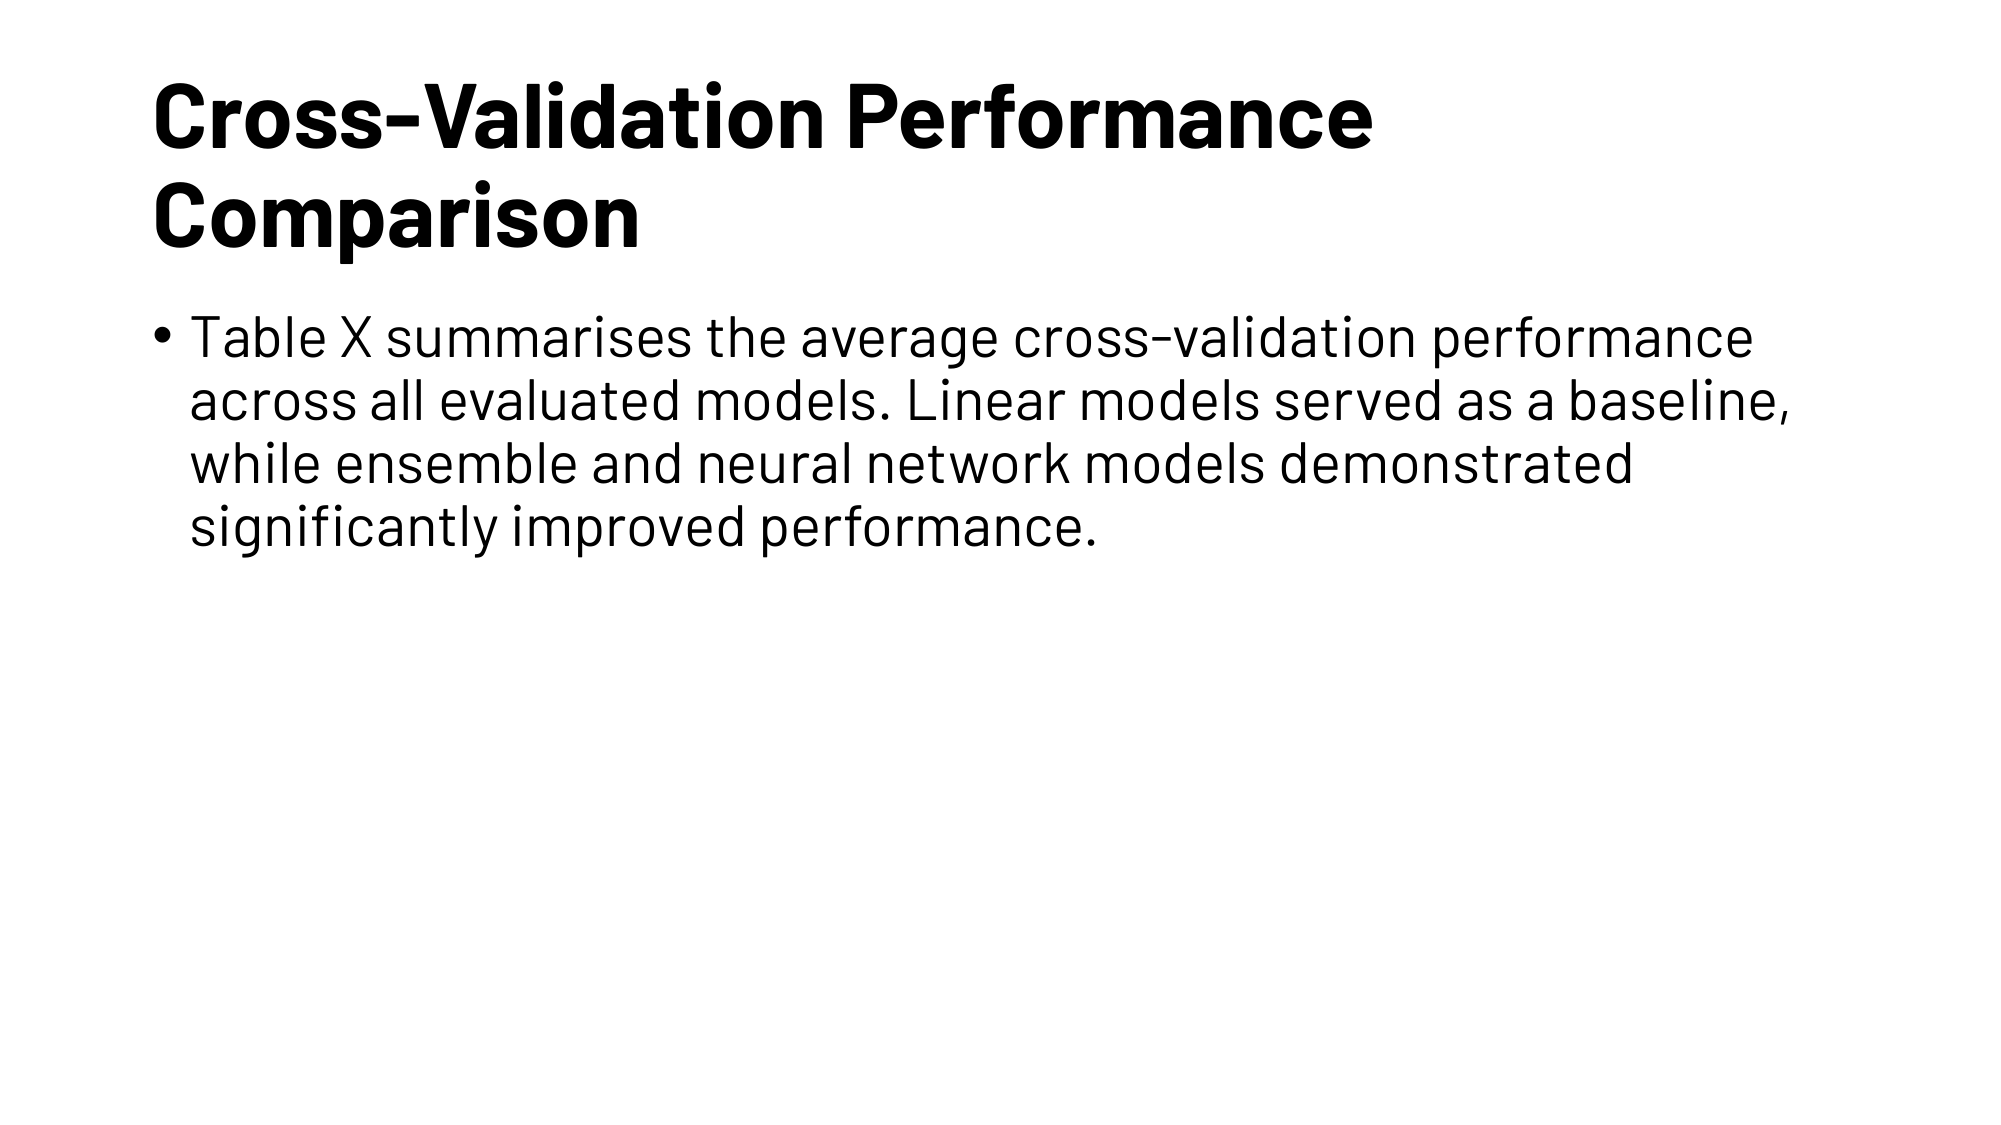

# Cross-Validation Performance Comparison
Table X summarises the average cross-validation performance across all evaluated models. Linear models served as a baseline, while ensemble and neural network models demonstrated significantly improved performance.